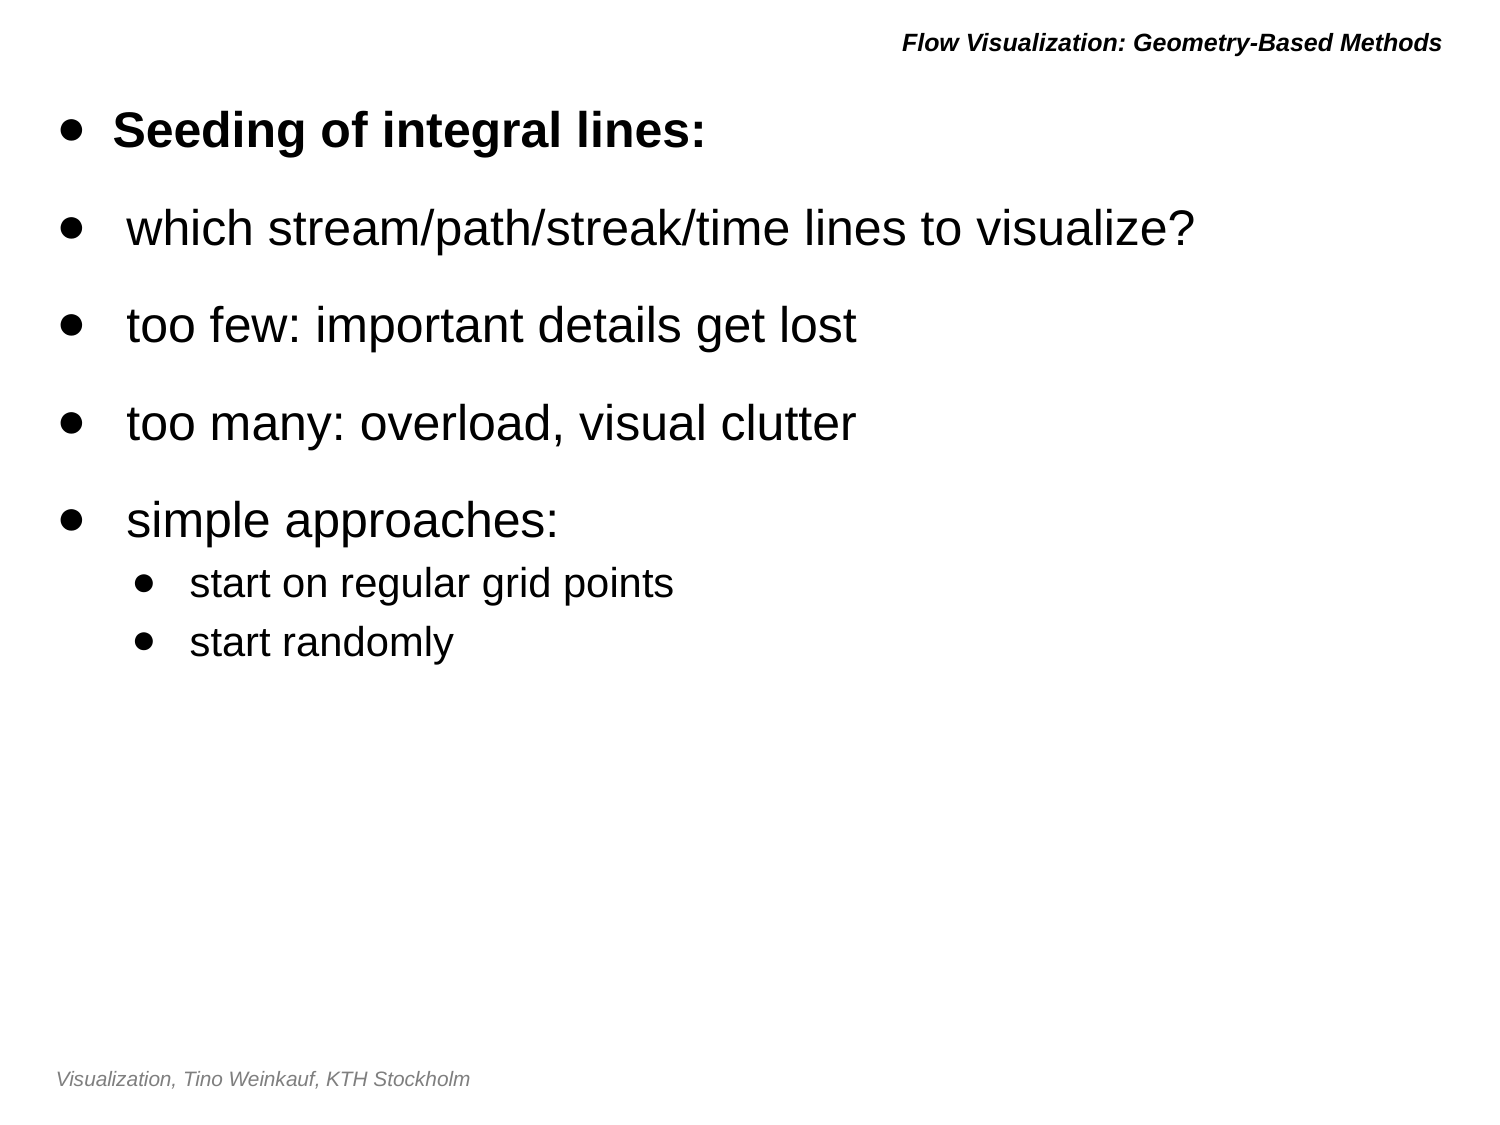

# Flow Visualization: Geometry-Based Methods
Seeding of integral lines:
 which stream/path/streak/time lines to visualize?
 too few: important details get lost
 too many: overload, visual clutter
 simple approaches:
 start on regular grid points
 start randomly